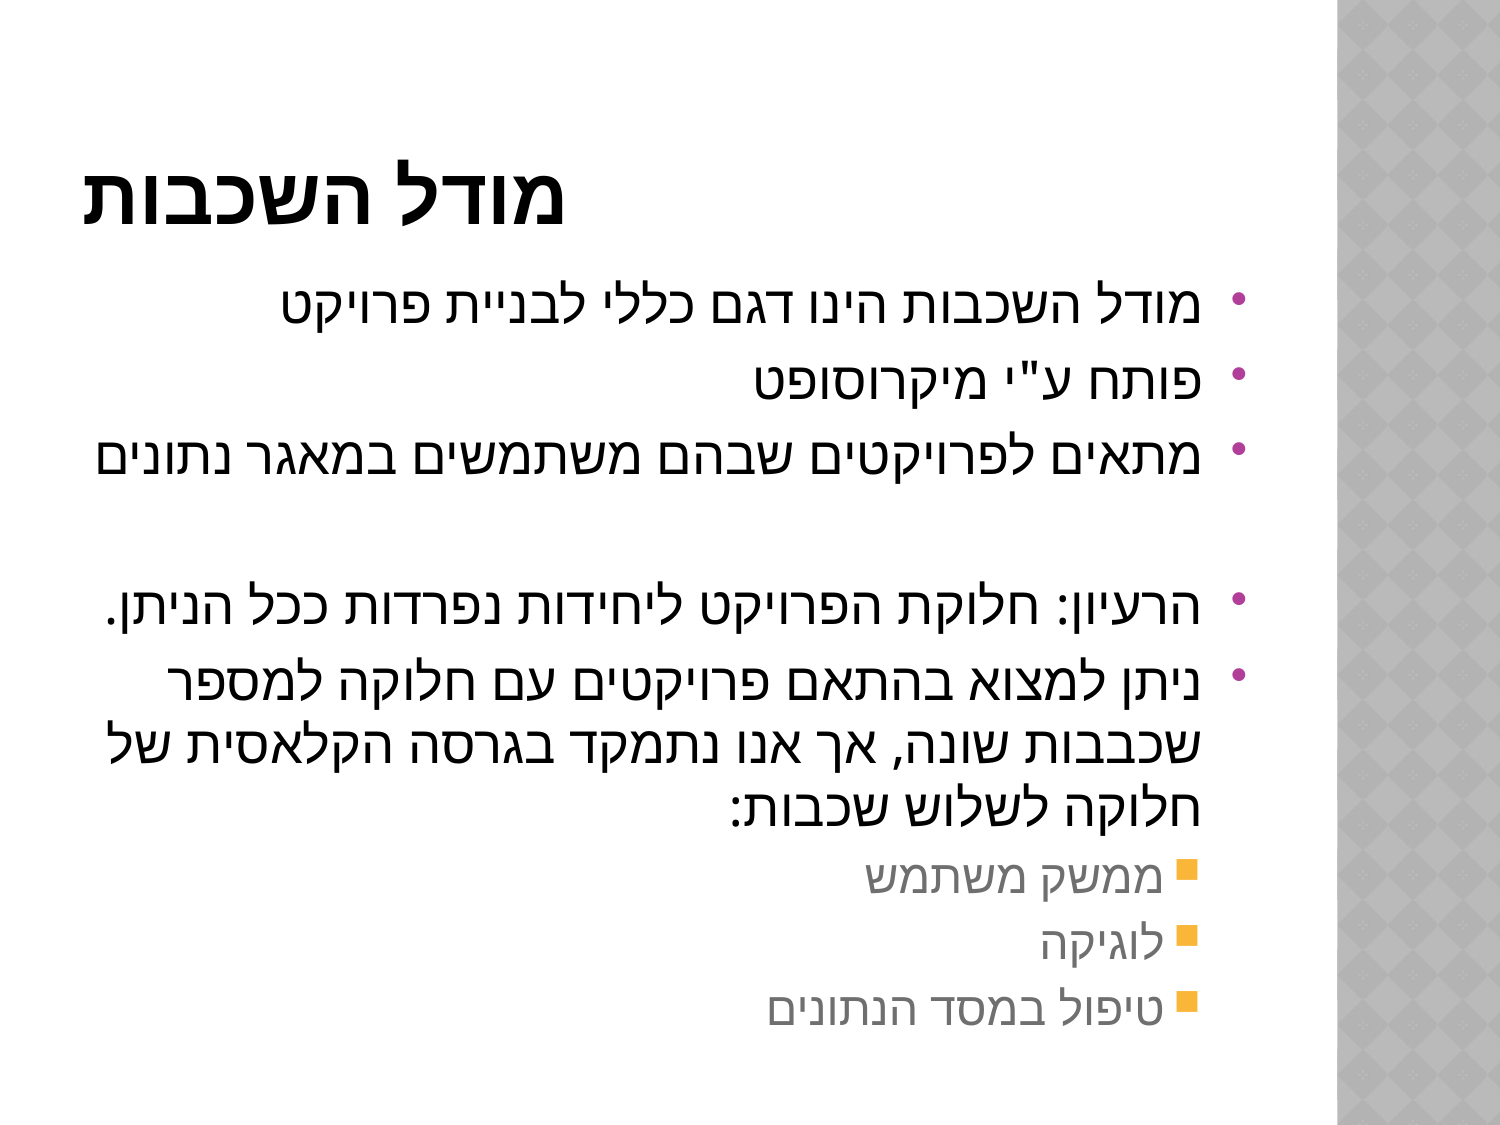

# מודל השכבות
מודל השכבות הינו דגם כללי לבניית פרויקט
פותח ע"י מיקרוסופט
מתאים לפרויקטים שבהם משתמשים במאגר נתונים

הרעיון: חלוקת הפרויקט ליחידות נפרדות ככל הניתן.
ניתן למצוא בהתאם פרויקטים עם חלוקה למספר שכבבות שונה, אך אנו נתמקד בגרסה הקלאסית של חלוקה לשלוש שכבות:
ממשק משתמש
לוגיקה
טיפול במסד הנתונים